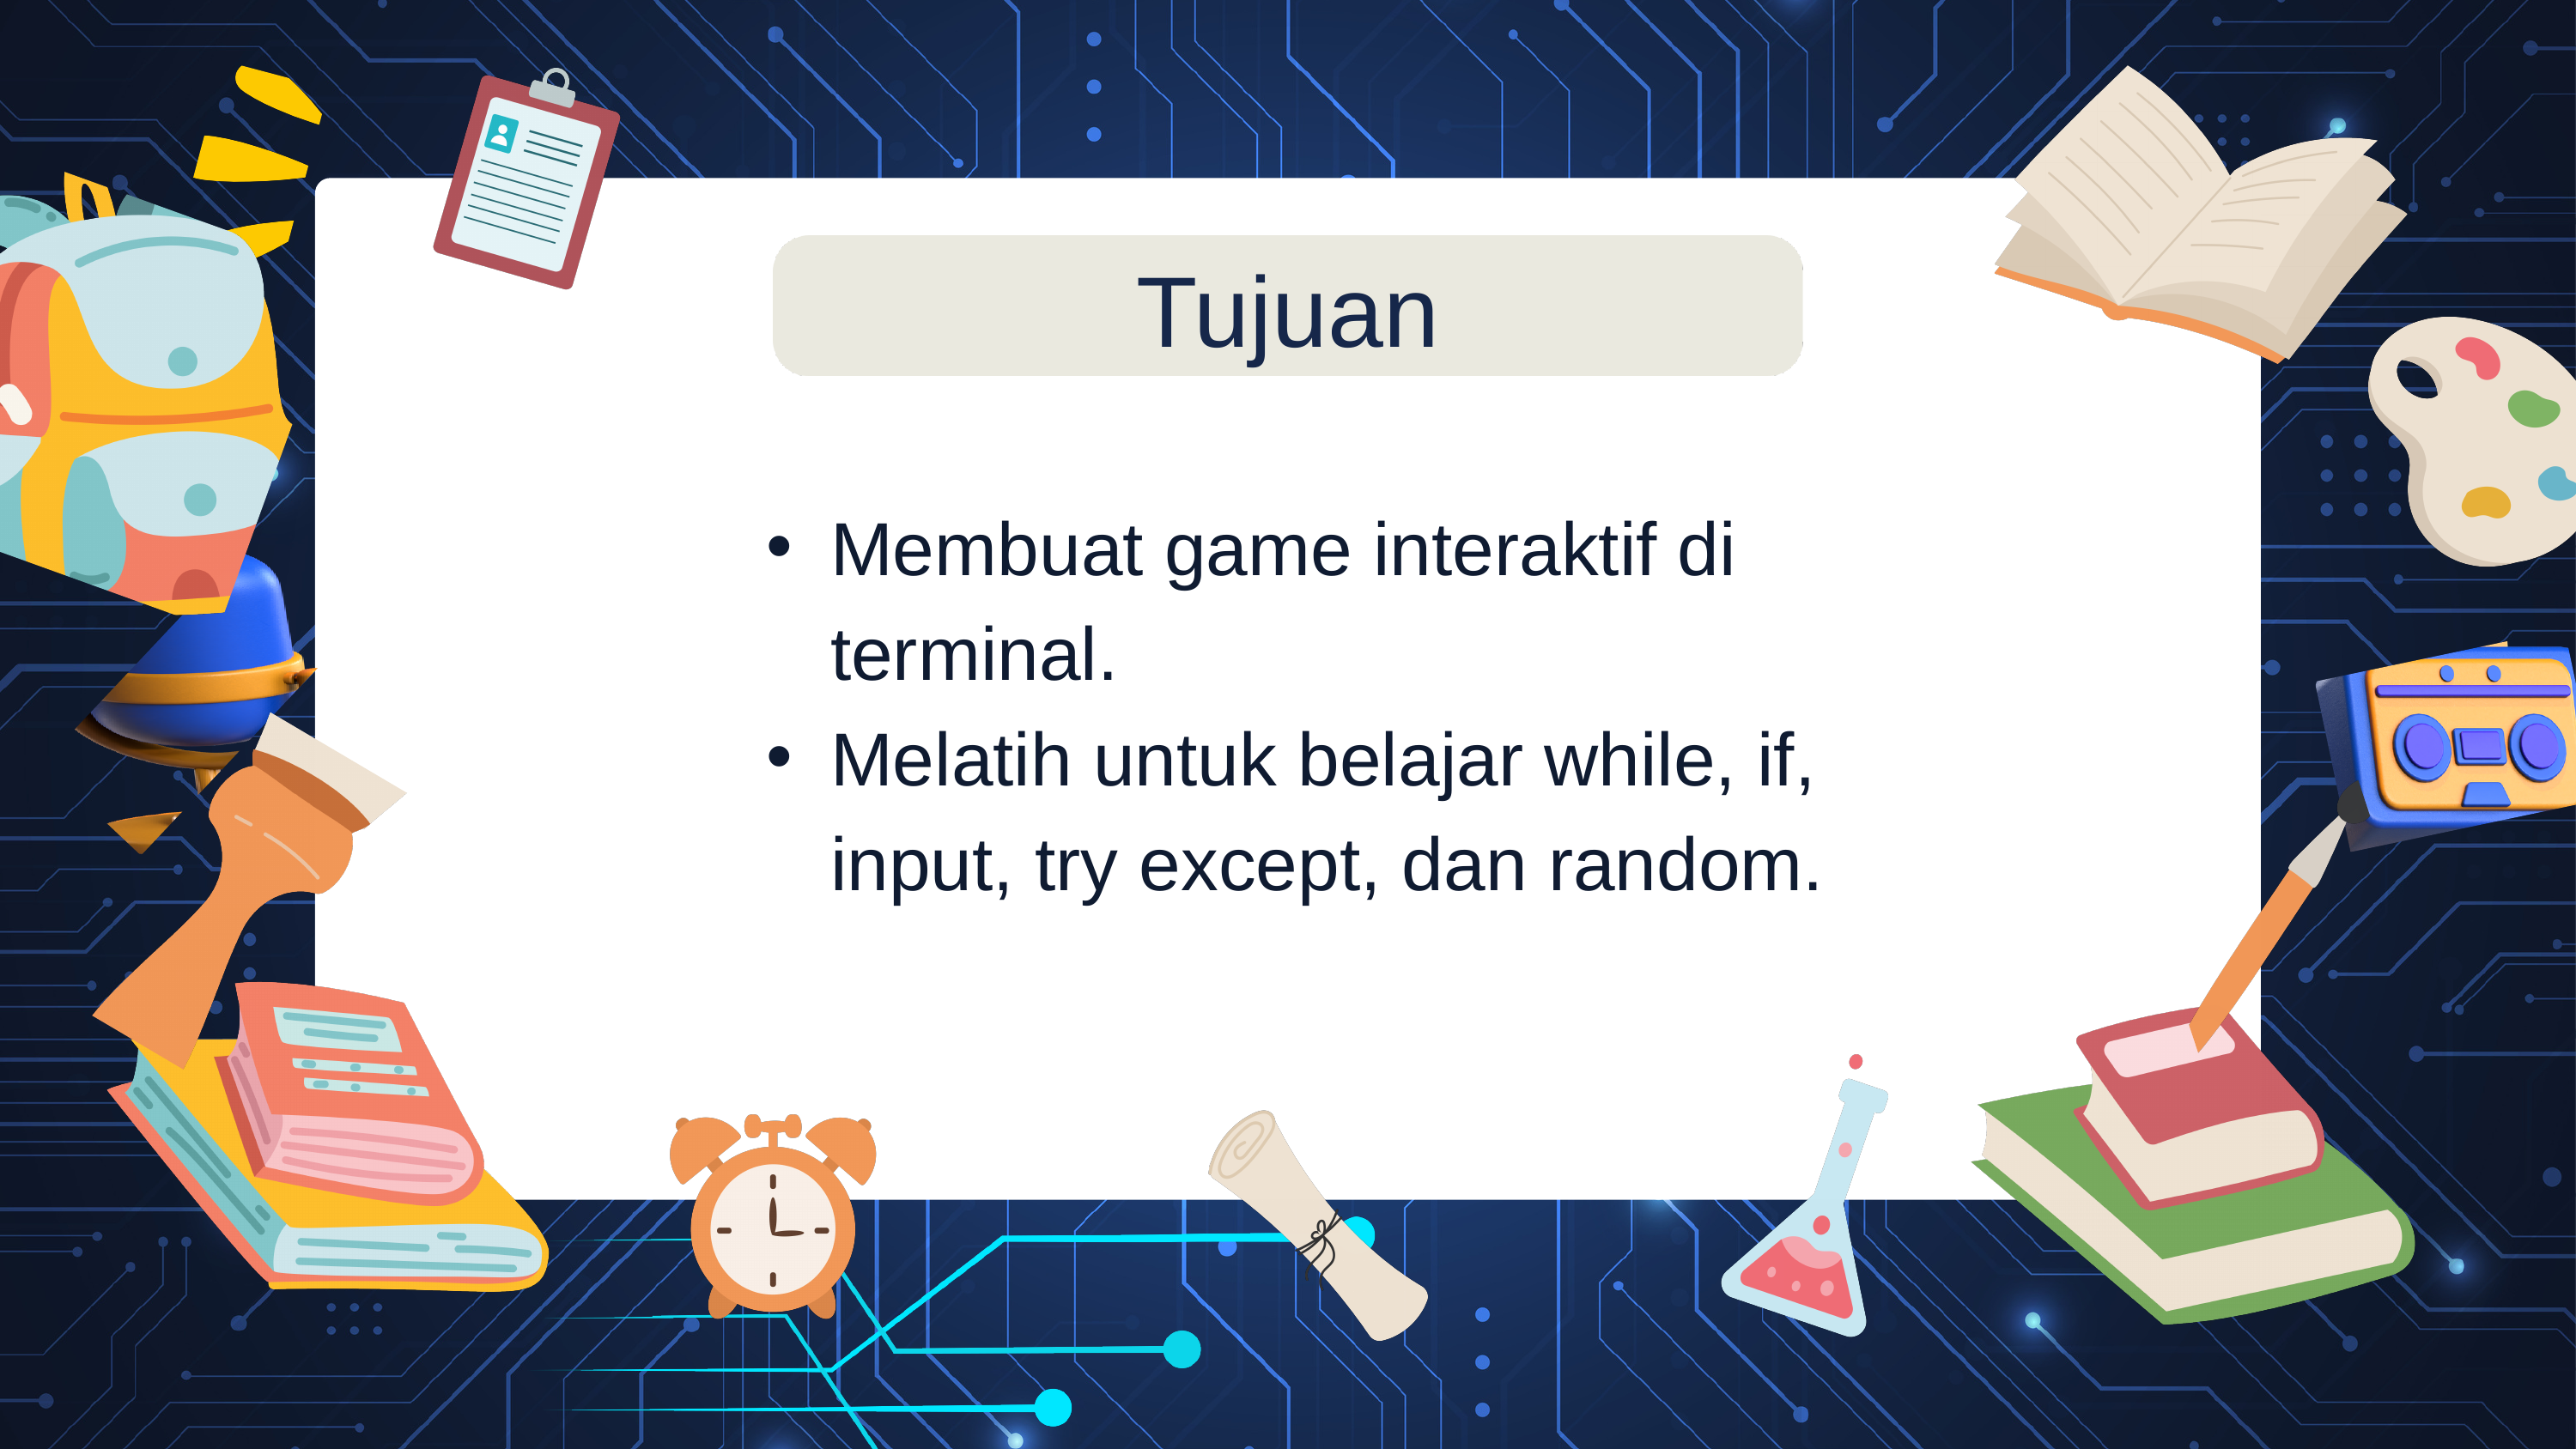

Tujuan

Membuat game interaktif di terminal.
Melatih untuk belajar while, if, input, try except, dan random.